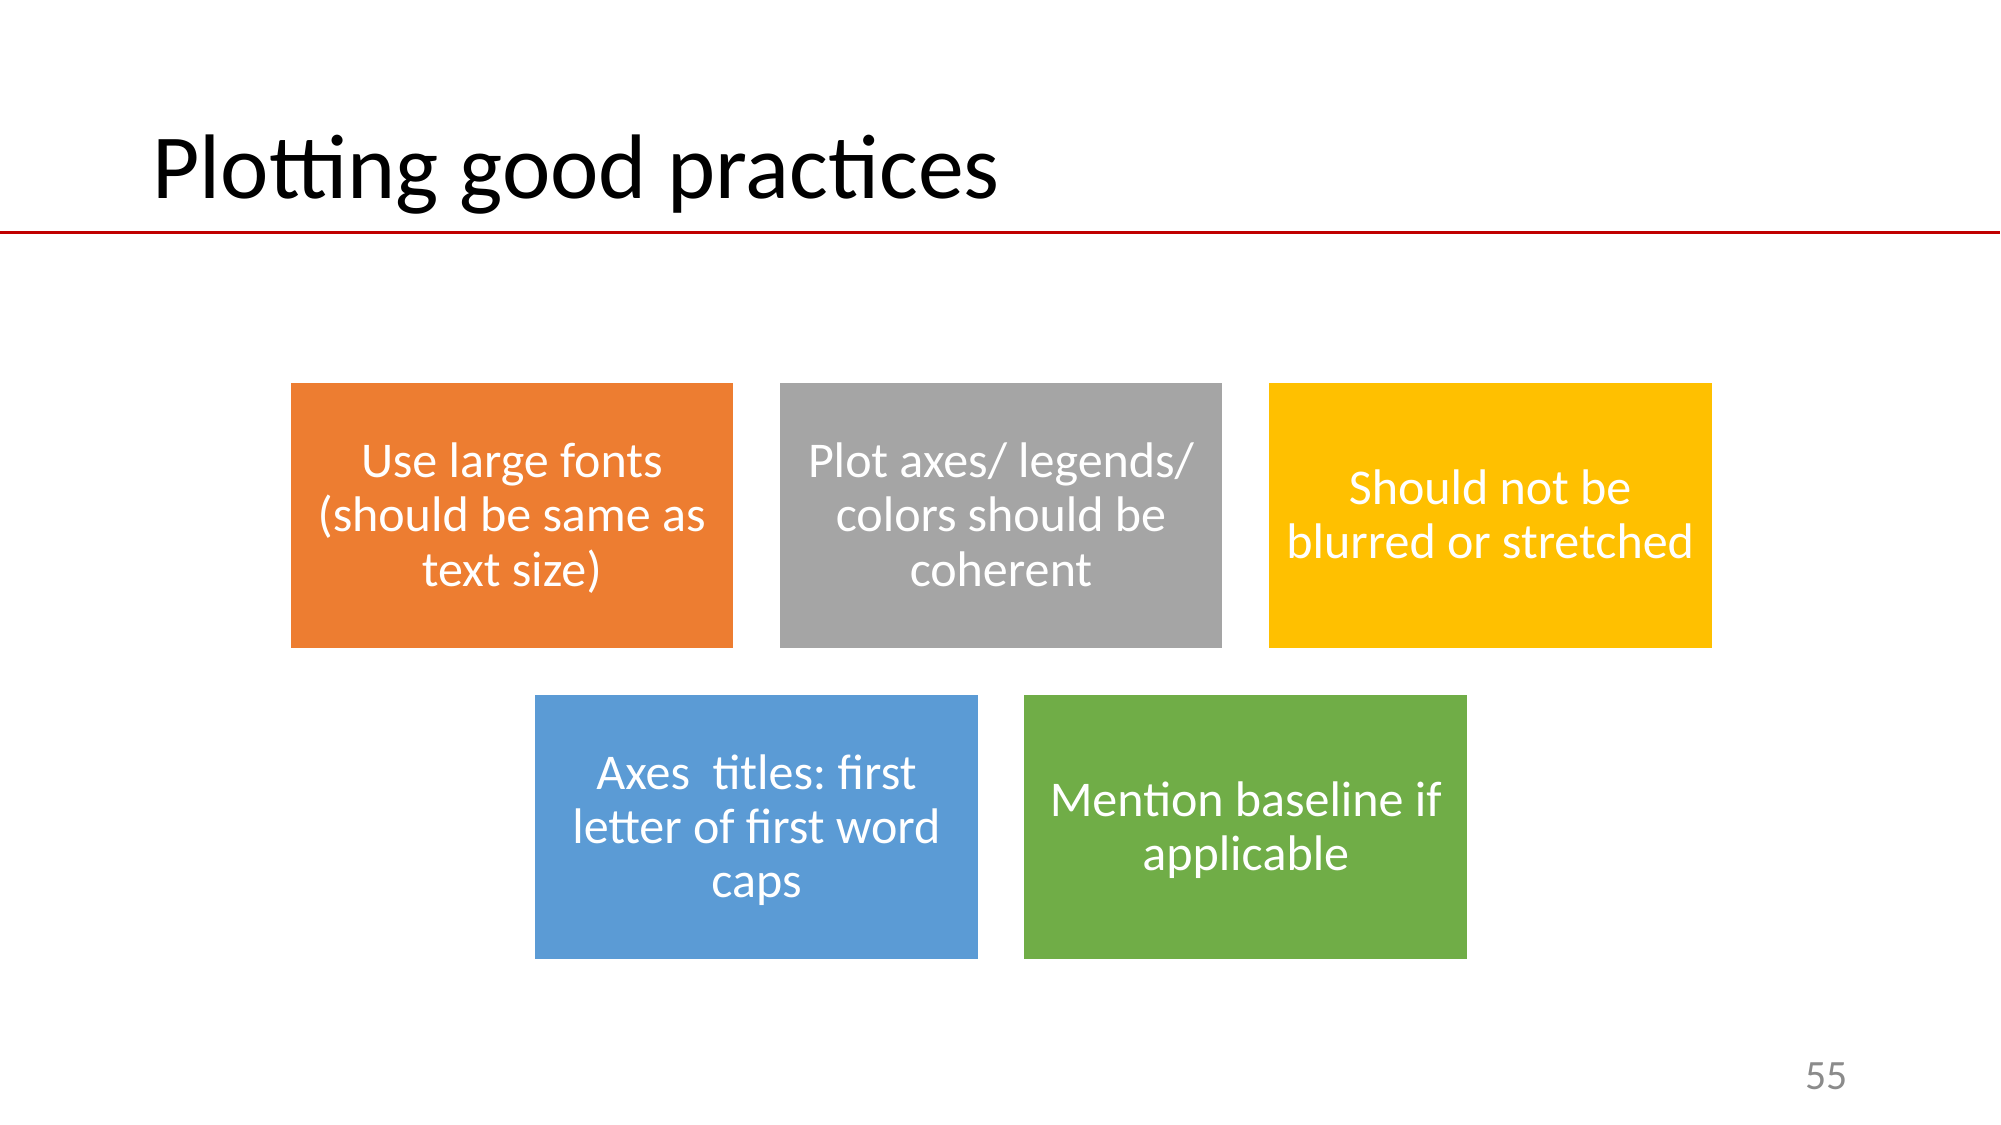

# Plotting good practices
Use large fonts (should be same as text size)
Plot axes/ legends/ colors should be coherent
Should not be blurred or stretched
Axes  titles: first letter of first word caps
Mention baseline if applicable

55